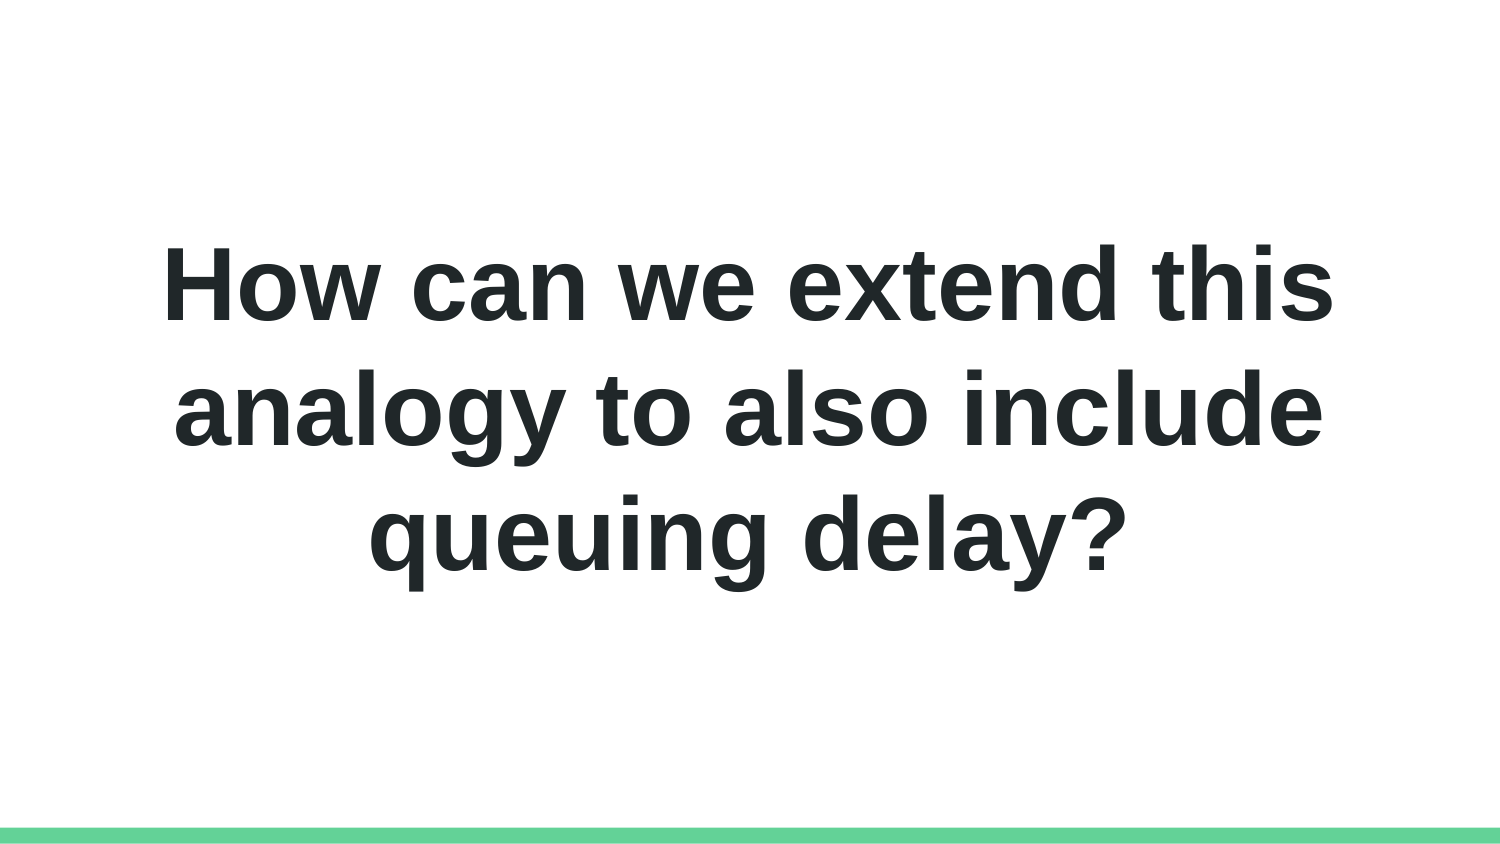

# How can we extend this analogy to also include queuing delay?